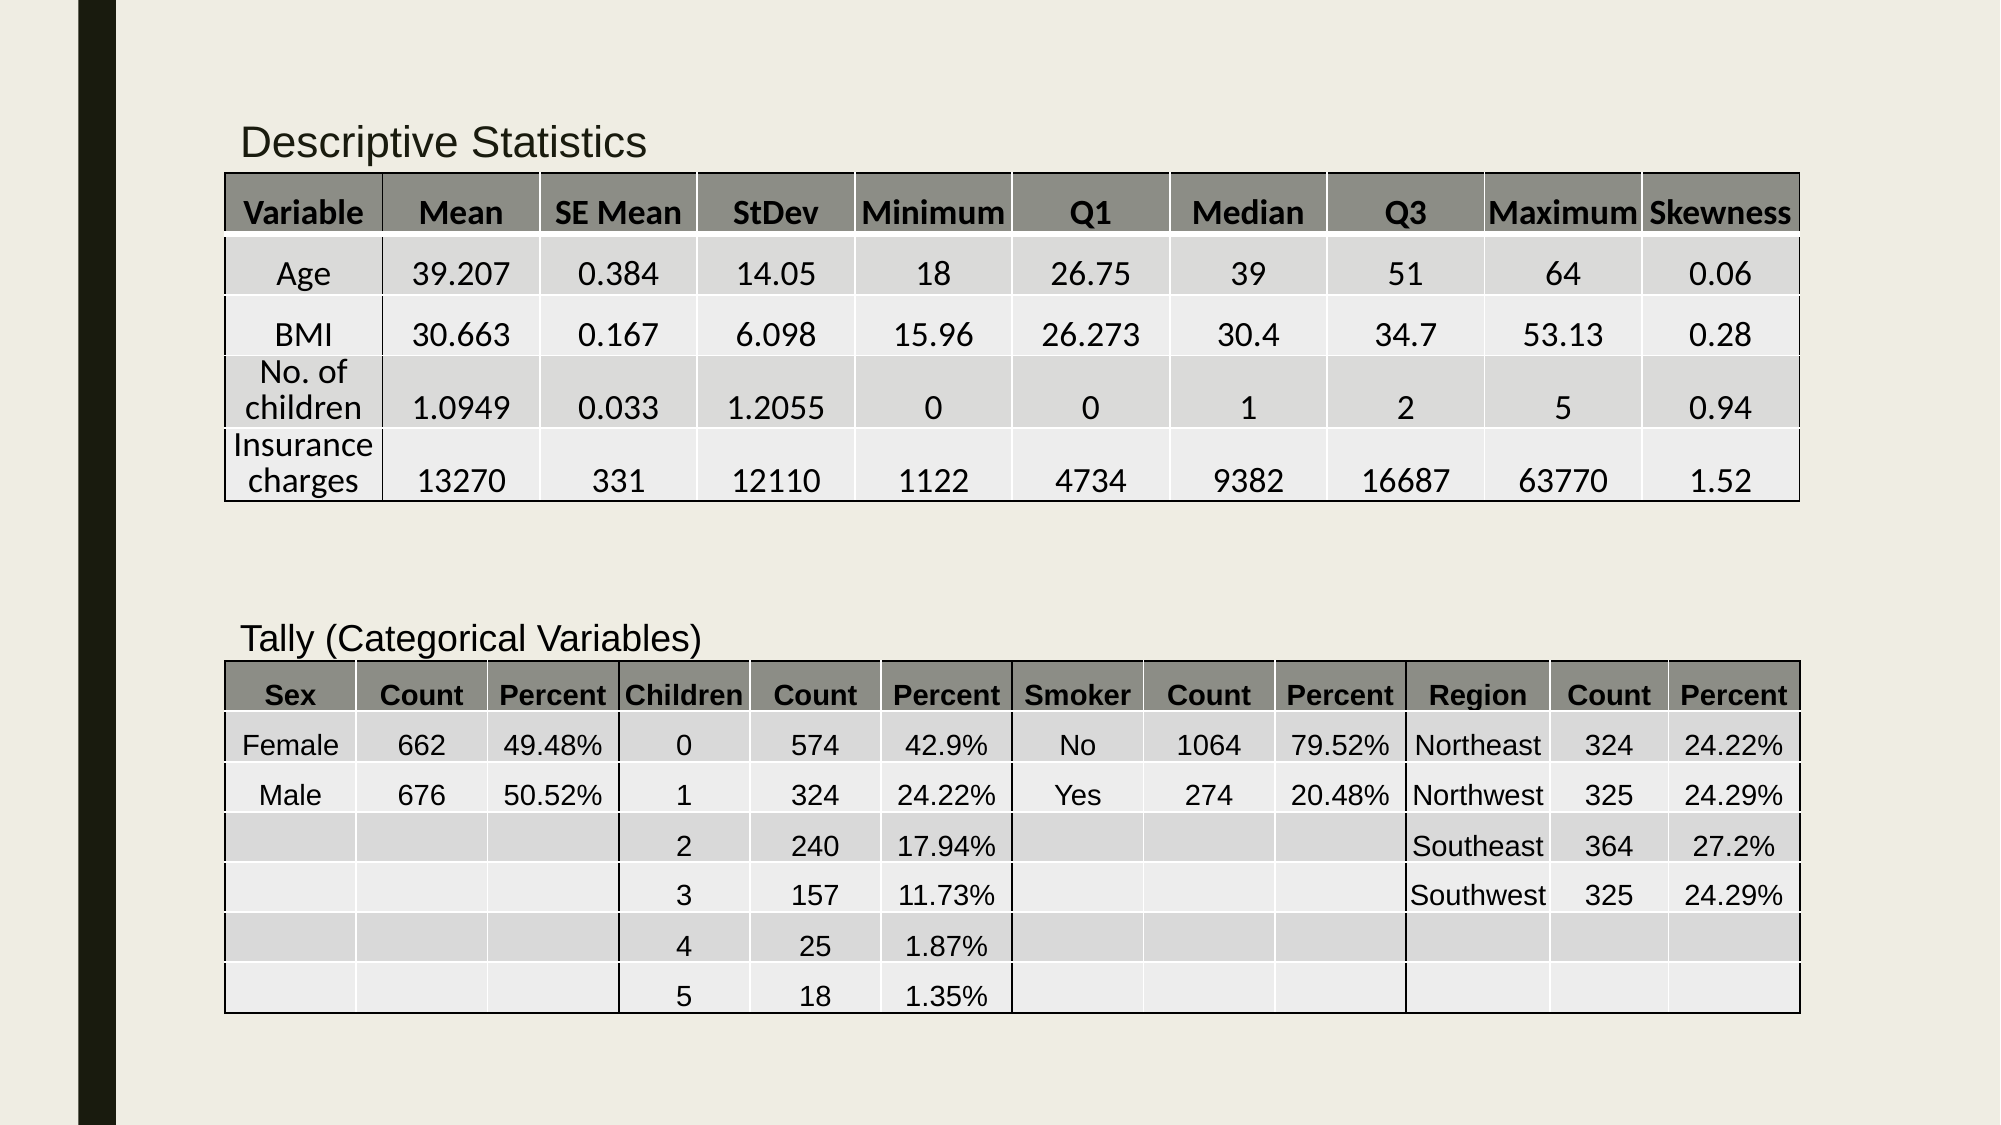

# Descriptive Statistics
| Variable | Mean | SE Mean | StDev | Minimum | Q1 | Median | Q3 | Maximum | Skewness |
| --- | --- | --- | --- | --- | --- | --- | --- | --- | --- |
| Age | 39.207 | 0.384 | 14.05 | 18 | 26.75 | 39 | 51 | 64 | 0.06 |
| BMI | 30.663 | 0.167 | 6.098 | 15.96 | 26.273 | 30.4 | 34.7 | 53.13 | 0.28 |
| No. of children | 1.0949 | 0.033 | 1.2055 | 0 | 0 | 1 | 2 | 5 | 0.94 |
| Insurance charges | 13270 | 331 | 12110 | 1122 | 4734 | 9382 | 16687 | 63770 | 1.52 |
Tally (Categorical Variables)
| Sex | Count | Percent | Children | Count | Percent | Smoker | Count | Percent | Region | Count | Percent |
| --- | --- | --- | --- | --- | --- | --- | --- | --- | --- | --- | --- |
| Female | 662 | 49.48% | 0 | 574 | 42.9% | No | 1064 | 79.52% | Northeast | 324 | 24.22% |
| Male | 676 | 50.52% | 1 | 324 | 24.22% | Yes | 274 | 20.48% | Northwest | 325 | 24.29% |
|  |  |  | 2 | 240 | 17.94% |  |  |  | Southeast | 364 | 27.2% |
|  |  |  | 3 | 157 | 11.73% |  |  |  | Southwest | 325 | 24.29% |
|  |  |  | 4 | 25 | 1.87% |  |  |  |  |  |  |
|  |  |  | 5 | 18 | 1.35% |  |  |  |  |  |  |